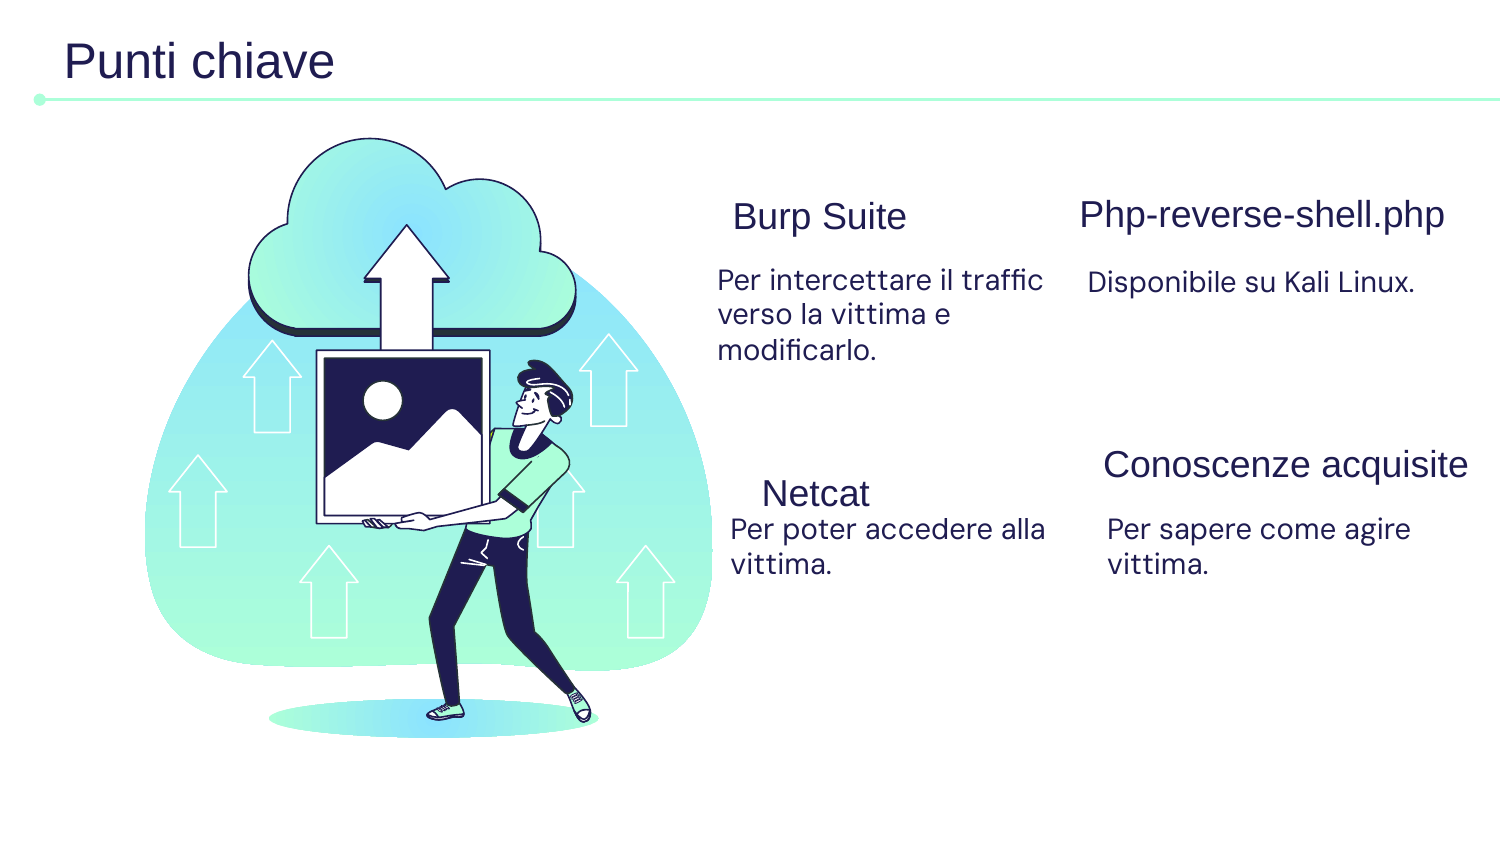

# Punti chiave

Burp Suite
Php-reverse-shell.php

Per intercettare il traffic verso la vittima e modificarlo.
Disponibile su Kali Linux.
Conoscenze acquisite
Netcat
Per poter accedere alla vittima.
Per sapere come agire vittima.